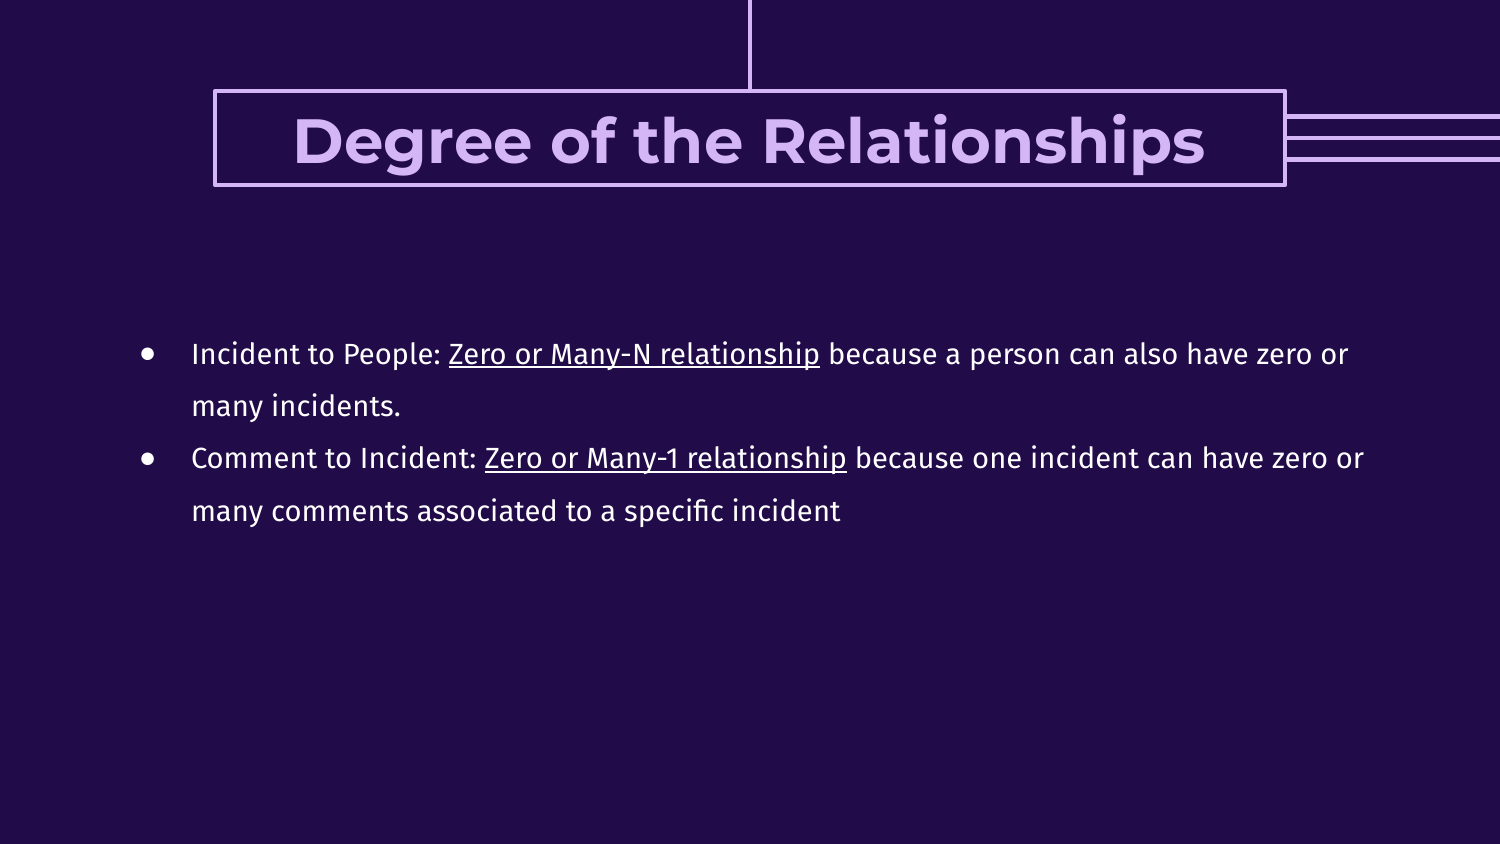

# Degree of the Relationships

Incident to People: Zero or Many-N relationship because a person can also have zero or many incidents.
Comment to Incident: Zero or Many-1 relationship because one incident can have zero or many comments associated to a specific incident